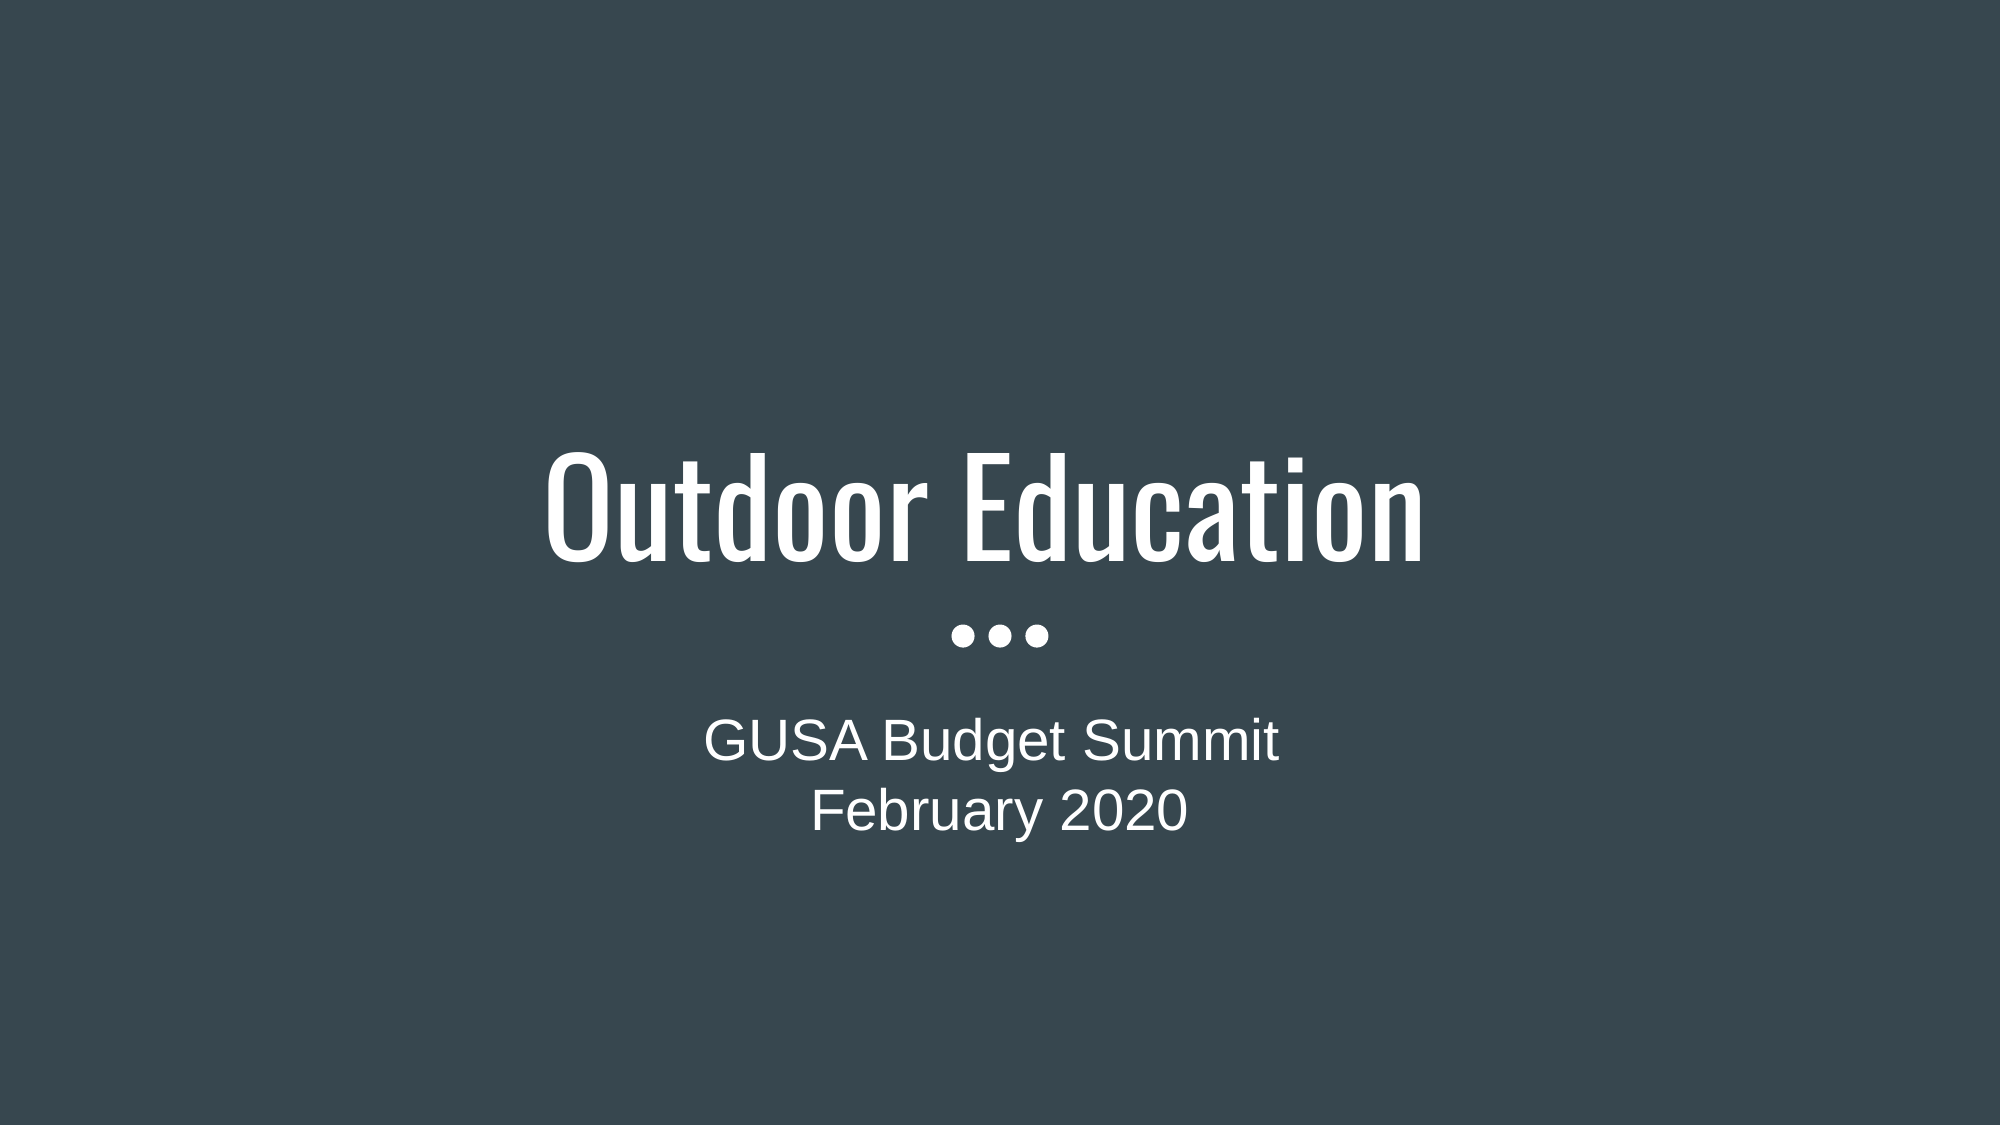

# Outdoor Education
GUSA Budget Summit
February 2020